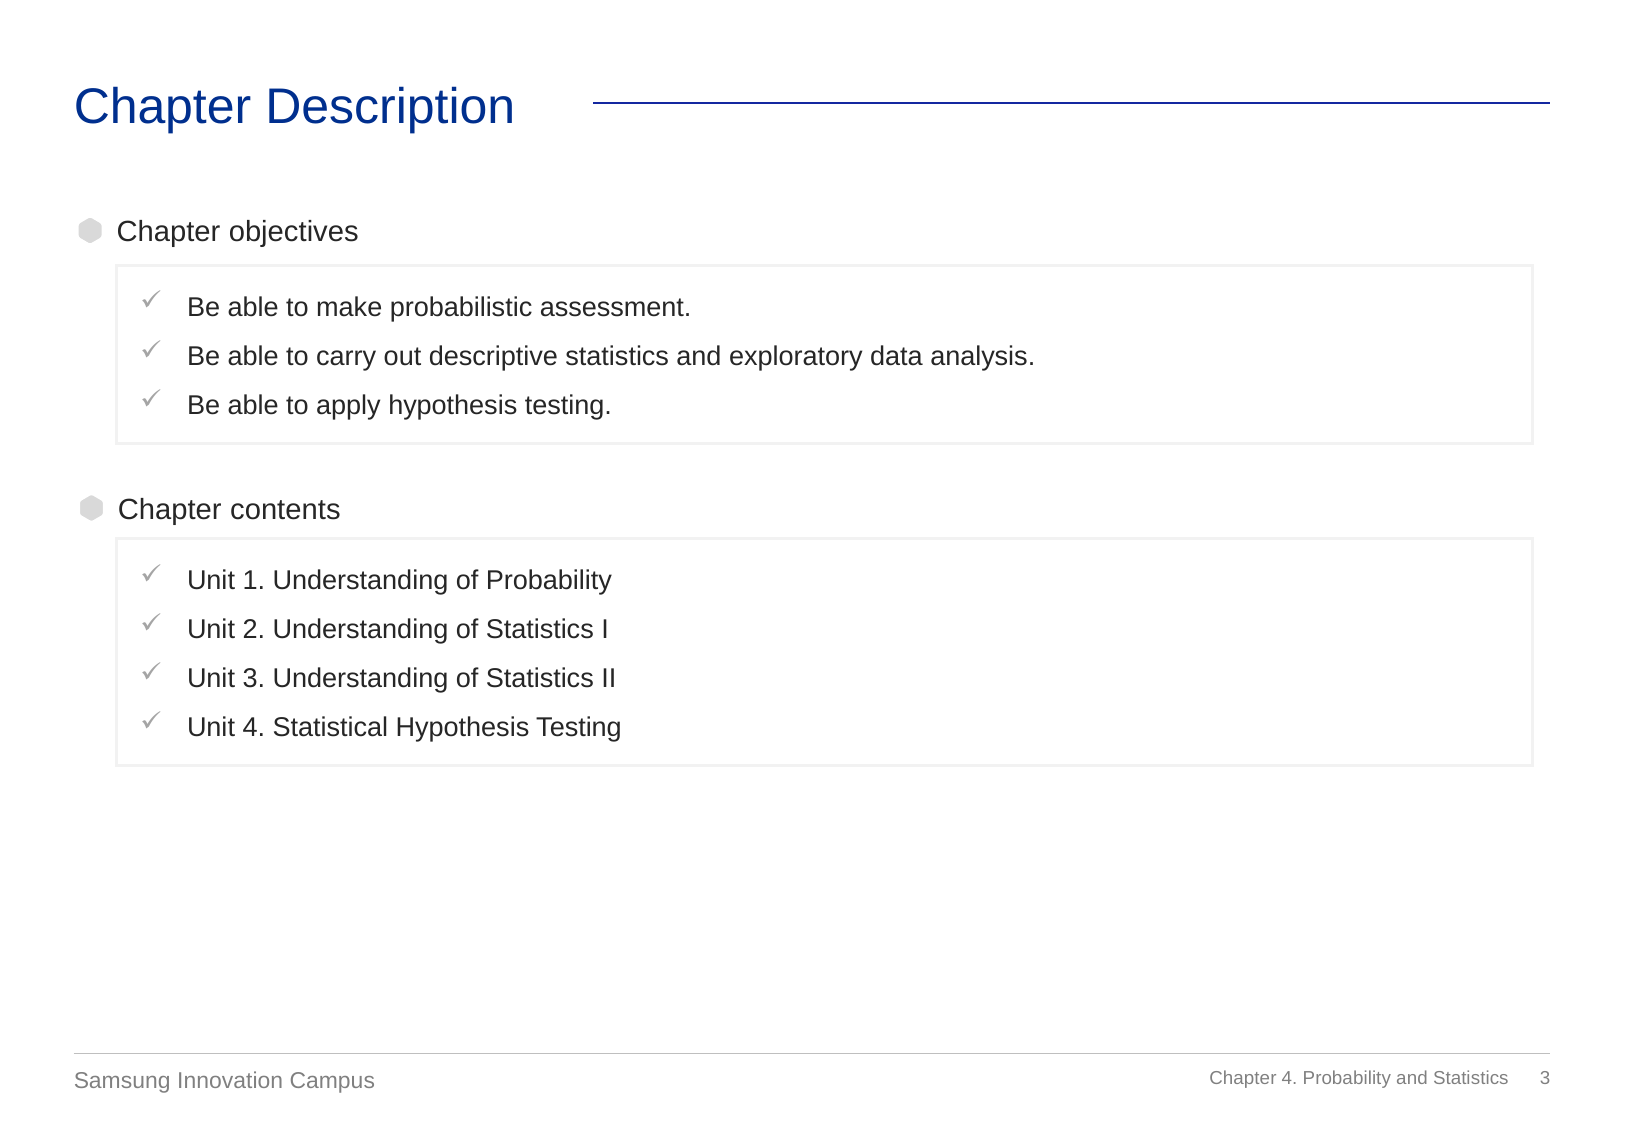

Chapter Description

Chapter objectives
Be able to make probabilistic assessment.
Be able to carry out descriptive statistics and exploratory data analysis.
Be able to apply hypothesis testing.

Chapter contents
Unit 1. Understanding of Probability
Unit 2. Understanding of Statistics I
Unit 3. Understanding of Statistics II
Unit 4. Statistical Hypothesis Testing